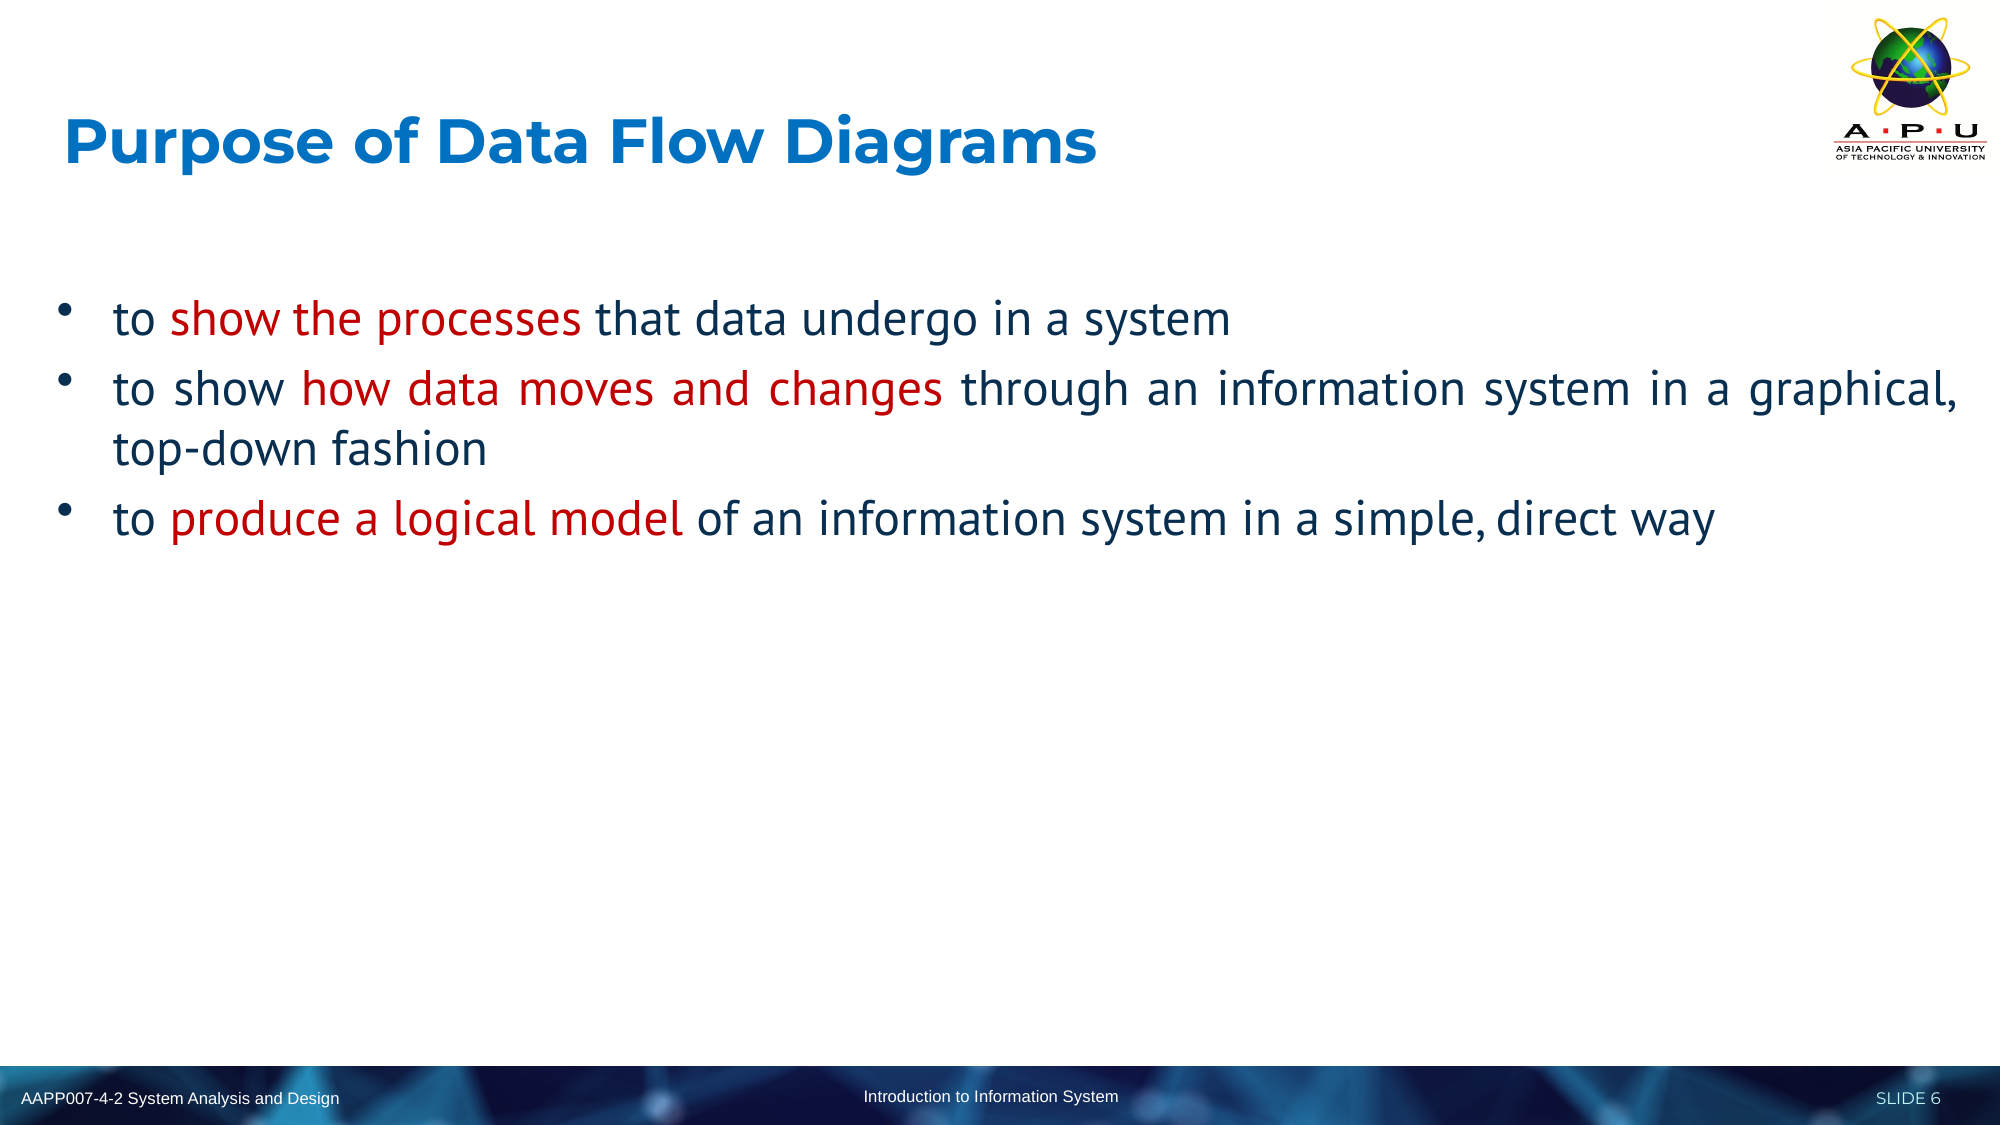

# Purpose of Data Flow Diagrams
to show the processes that data undergo in a system
to show how data moves and changes through an information system in a graphical, top-down fashion
to produce a logical model of an information system in a simple, direct way